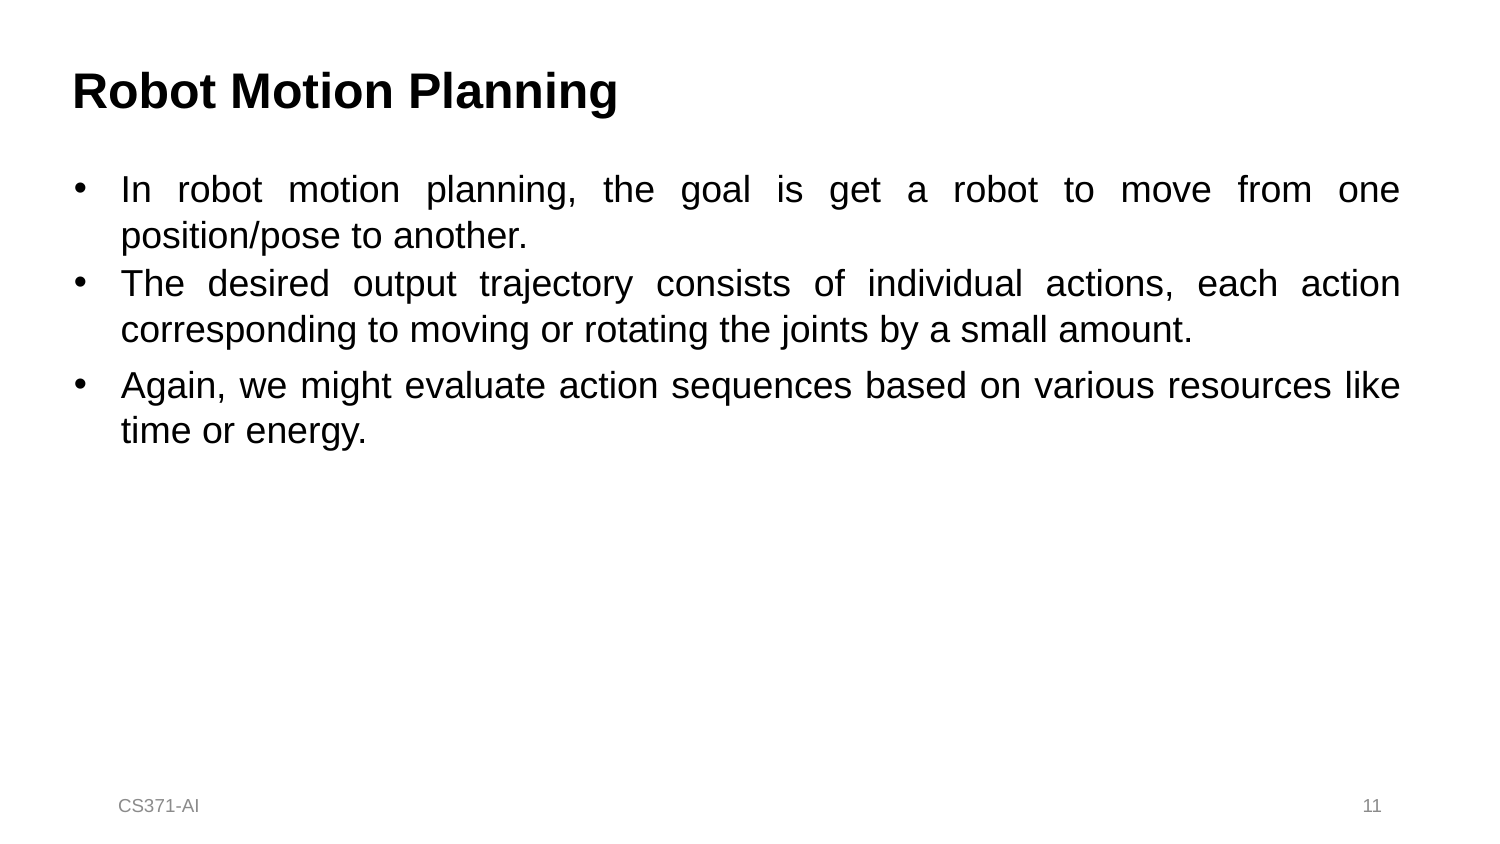

Robot Motion Planning
In robot motion planning, the goal is get a robot to move from one position/pose to another.
The desired output trajectory consists of individual actions, each action corresponding to moving or rotating the joints by a small amount.
Again, we might evaluate action sequences based on various resources like time or energy.
CS371-AI
11